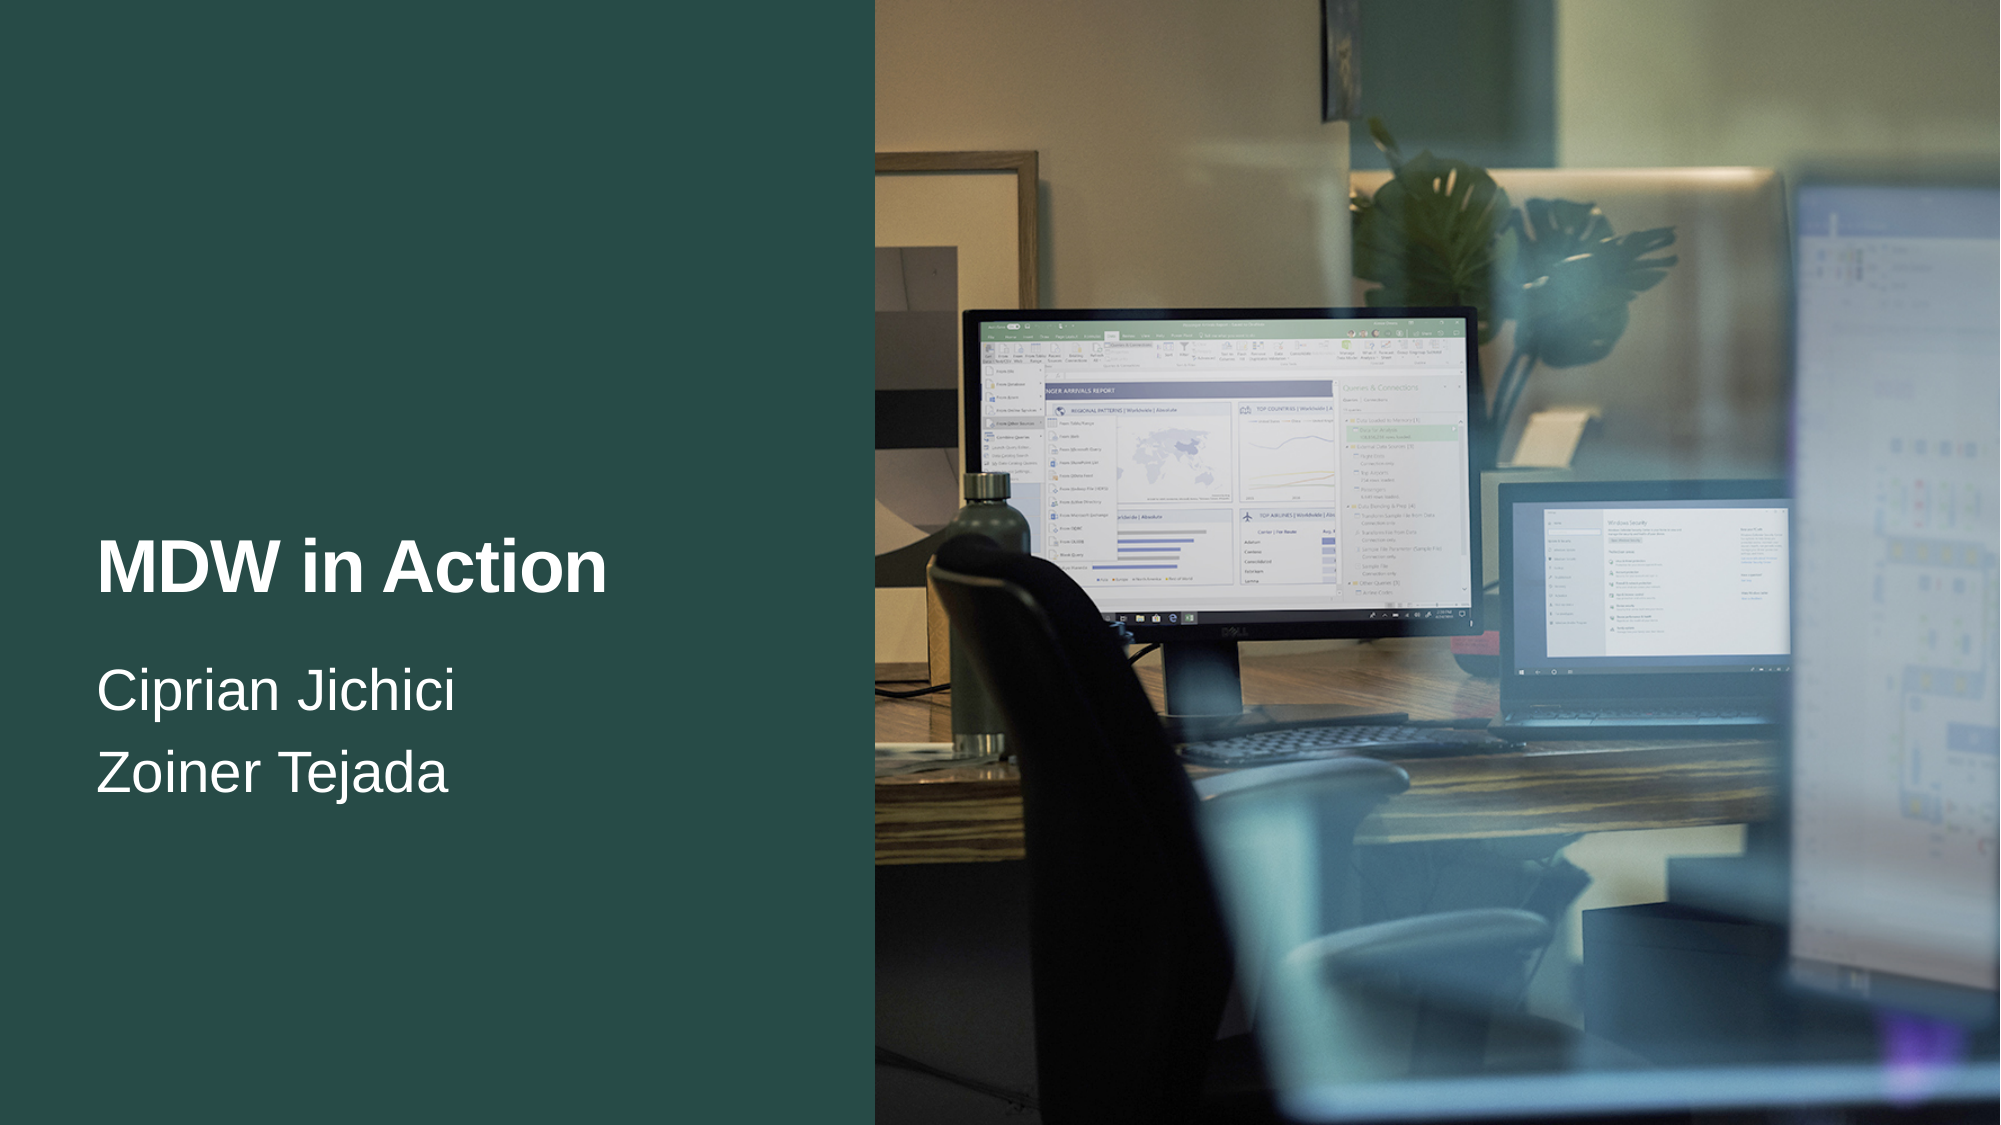

# MDW in Action
Ciprian Jichici
Zoiner Tejada